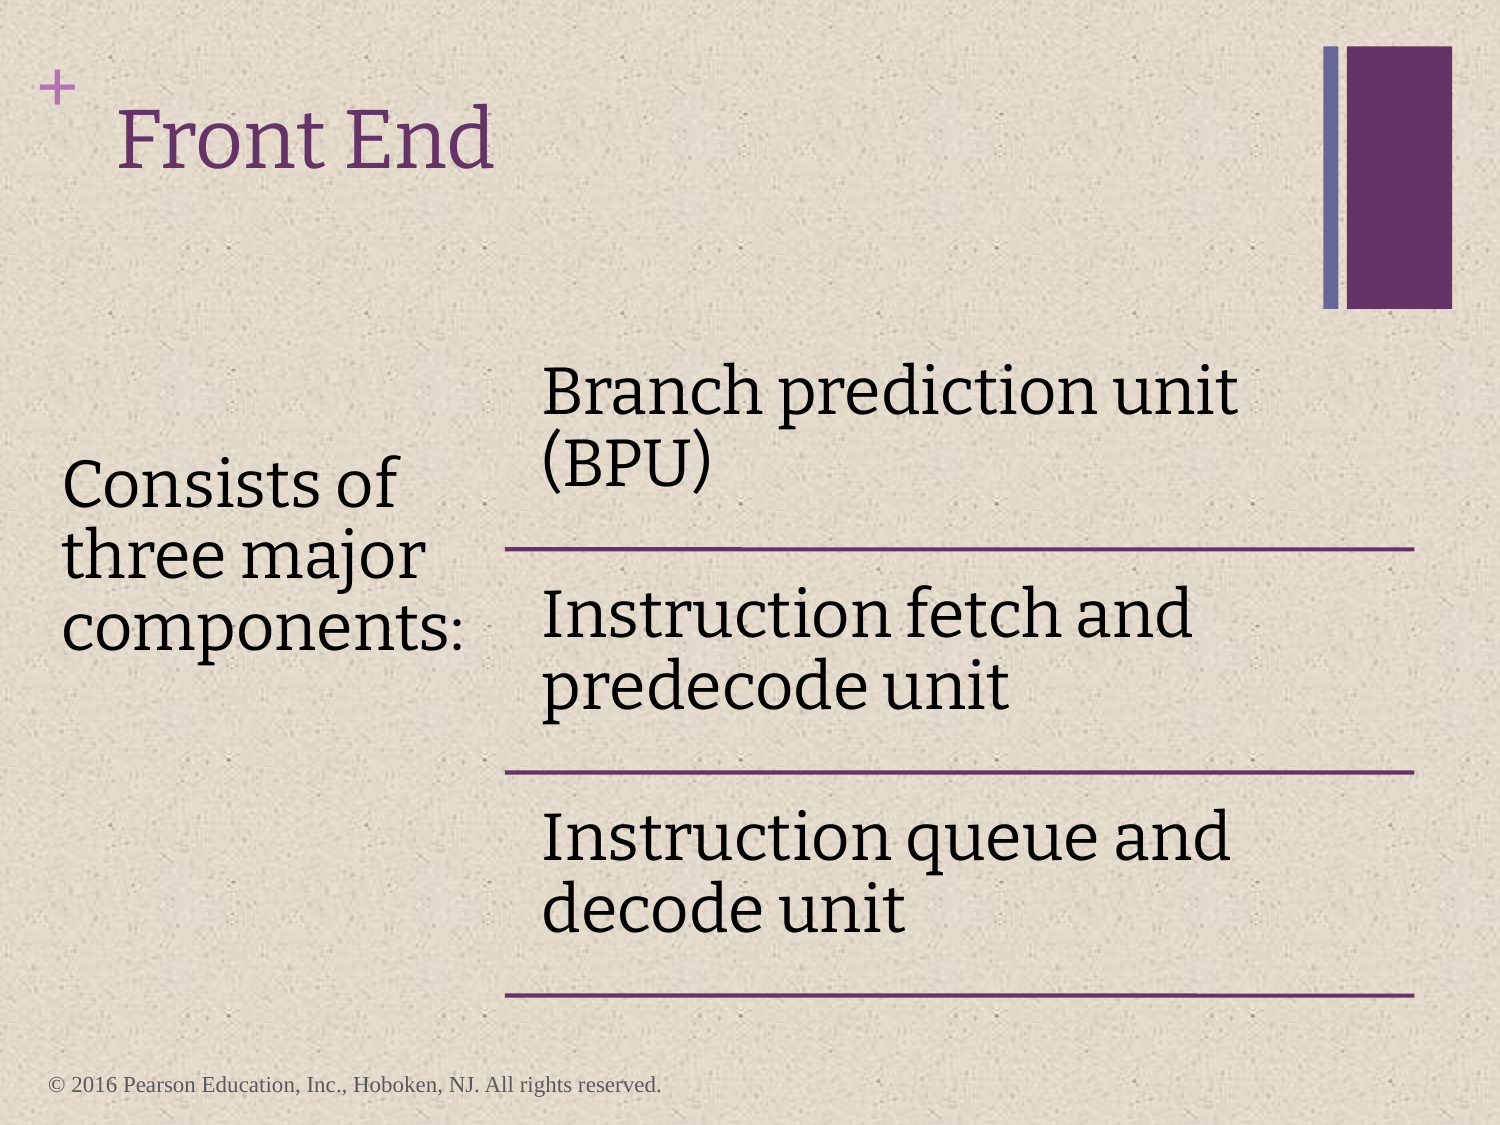

# Front End

Consists of three major components:
Branch prediction unit (BPU)
Instruction fetch and predecode unit
Instruction queue and decode unit
© 2016 Pearson Education, Inc., Hoboken, NJ. All rights reserved.